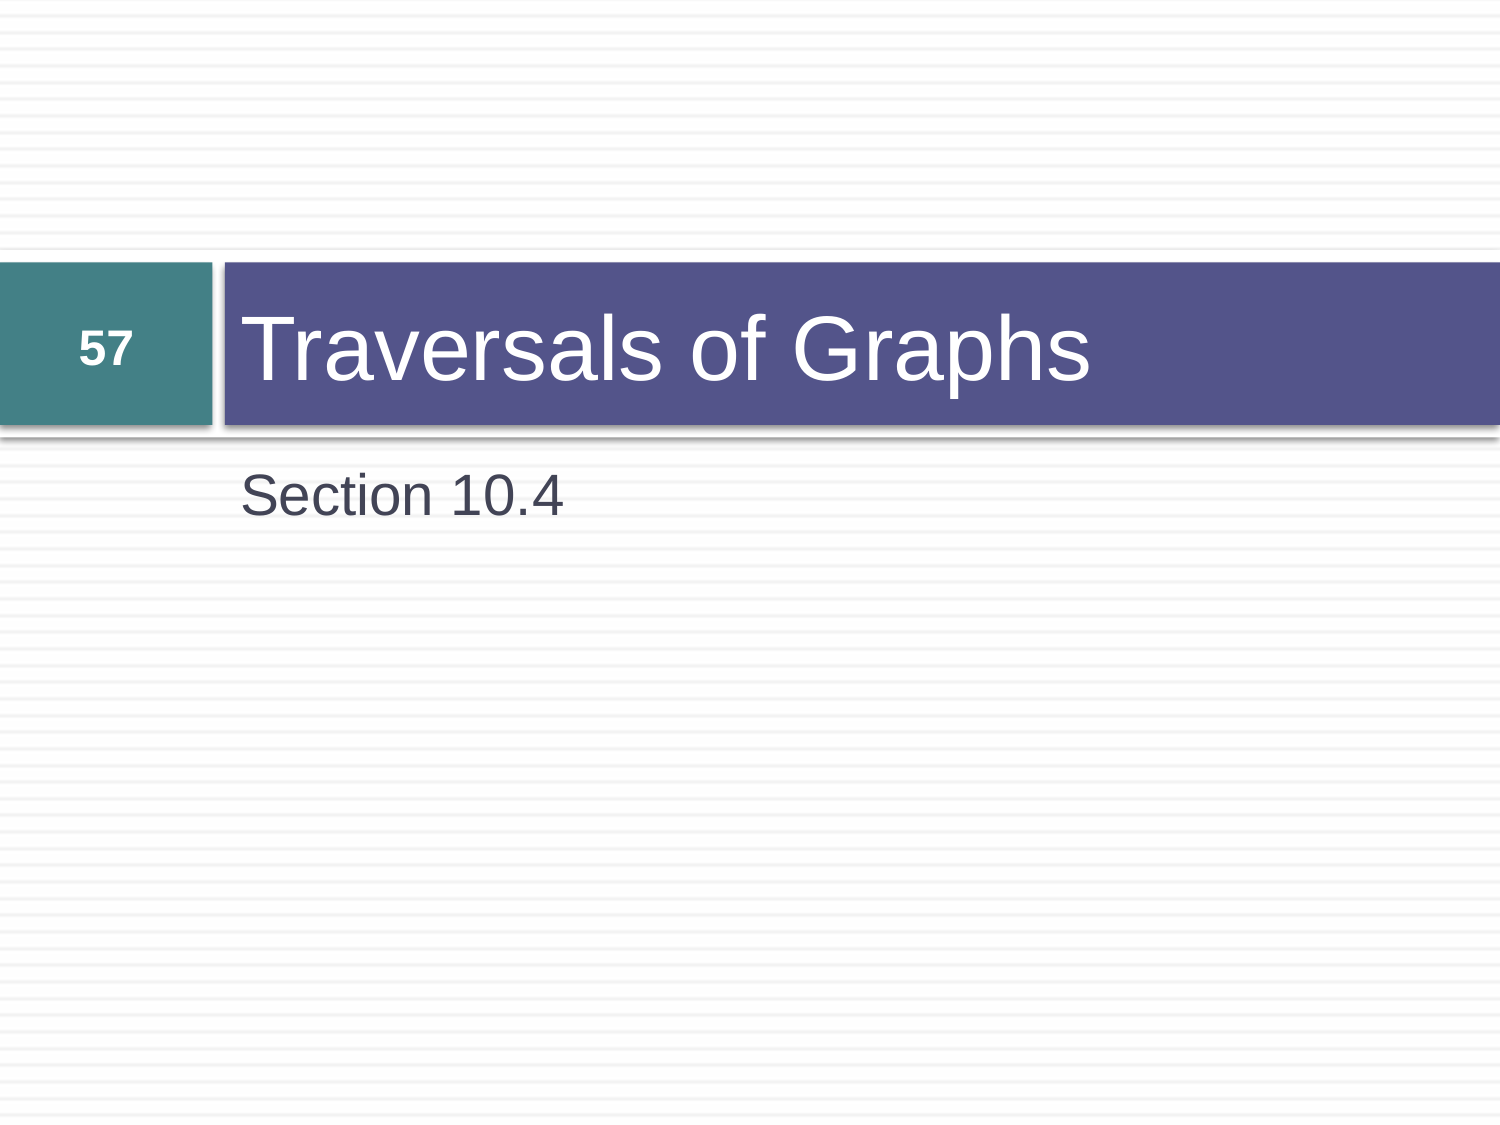

# Traversals of Graphs
57
Section 10.4